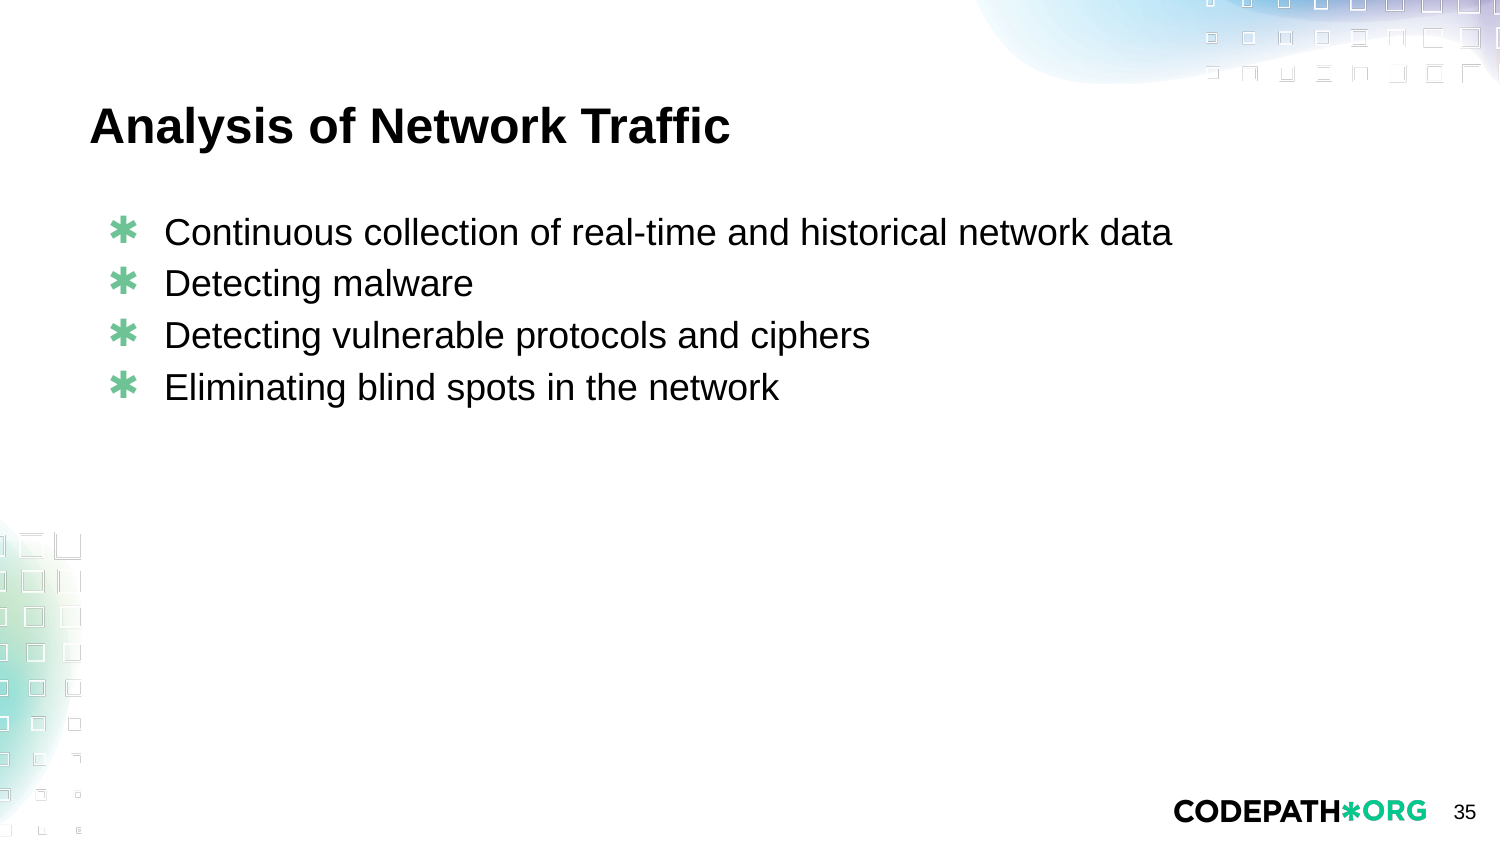

# Analysis of Network Traffic
Continuous collection of real-time and historical network data
Detecting malware
Detecting vulnerable protocols and ciphers
Eliminating blind spots in the network
35